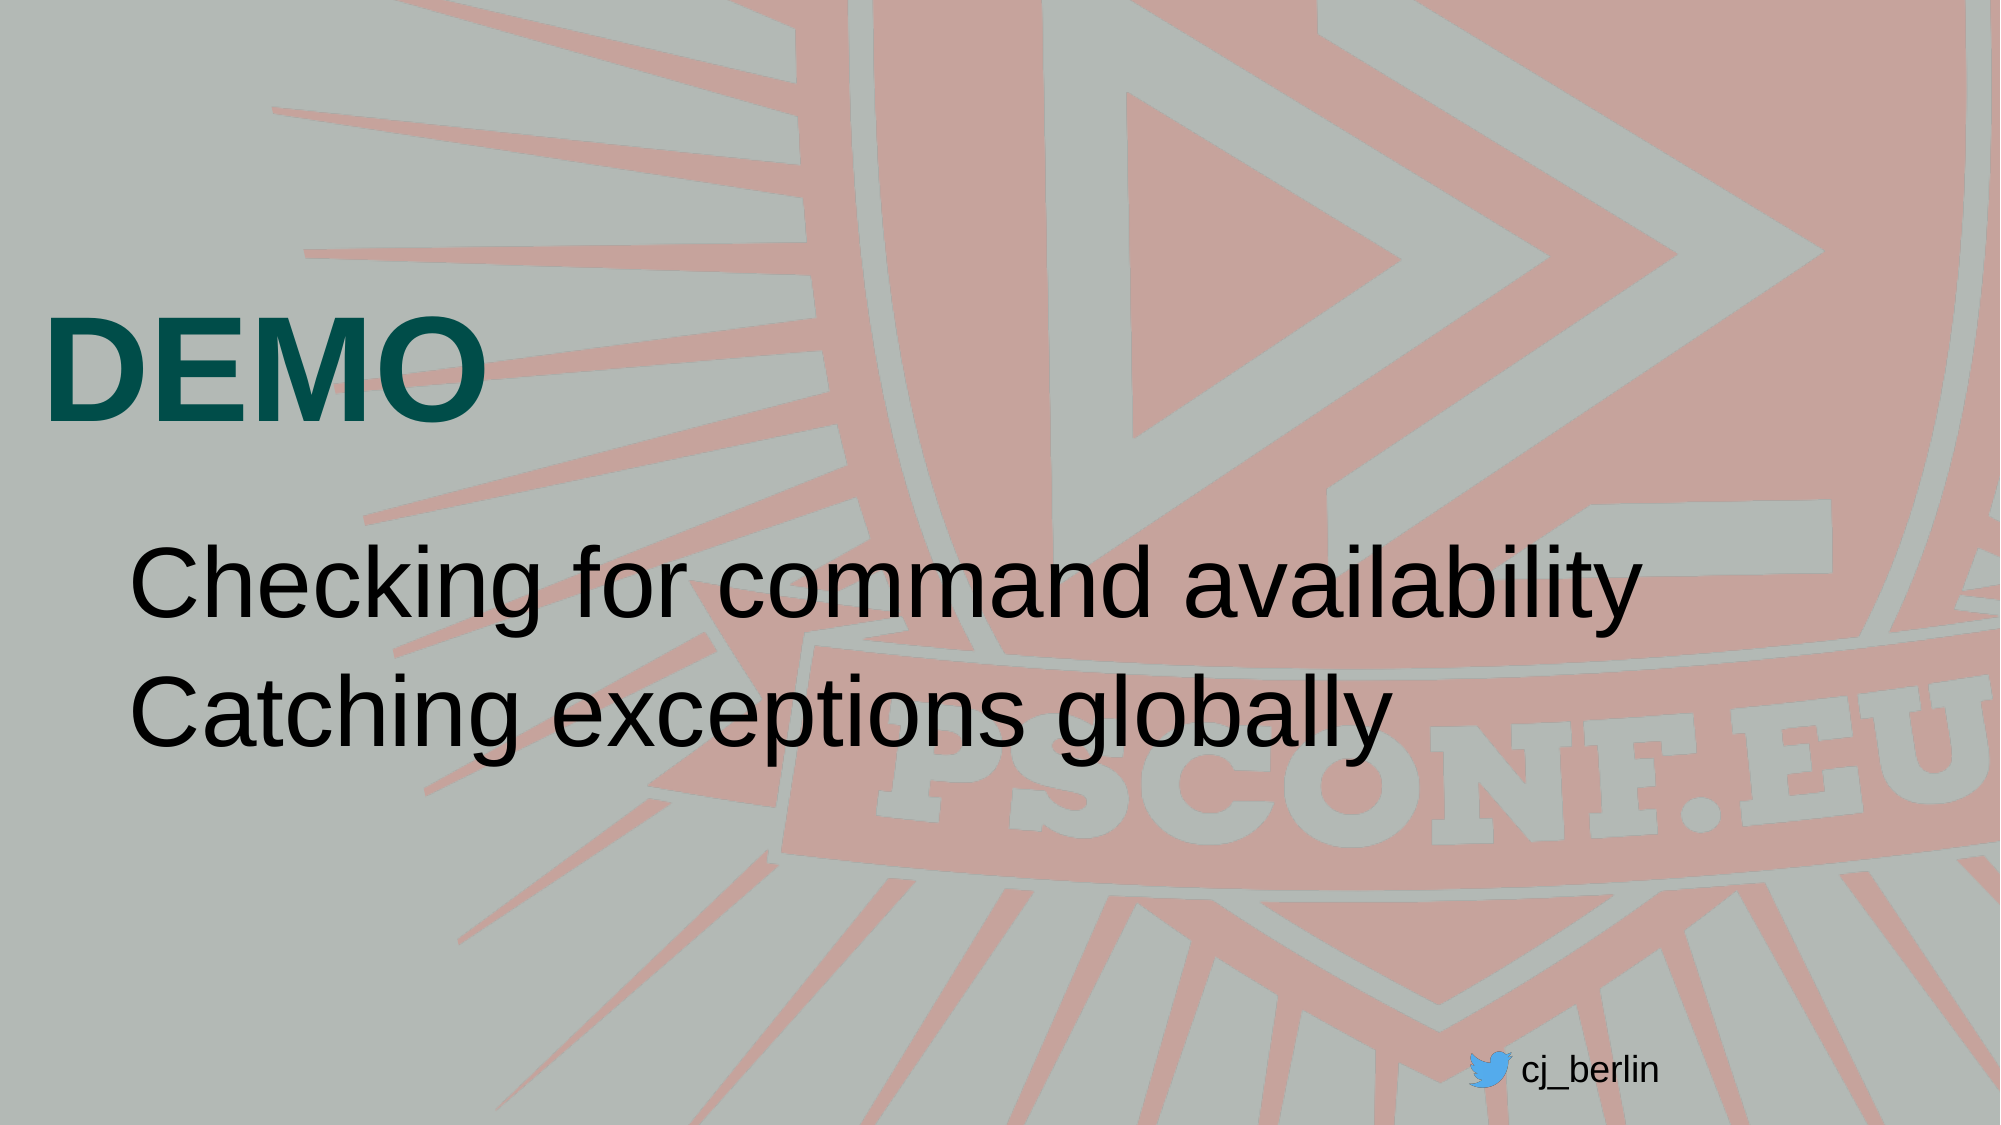

Checking for command availability
Catching exceptions globally
cj_berlin